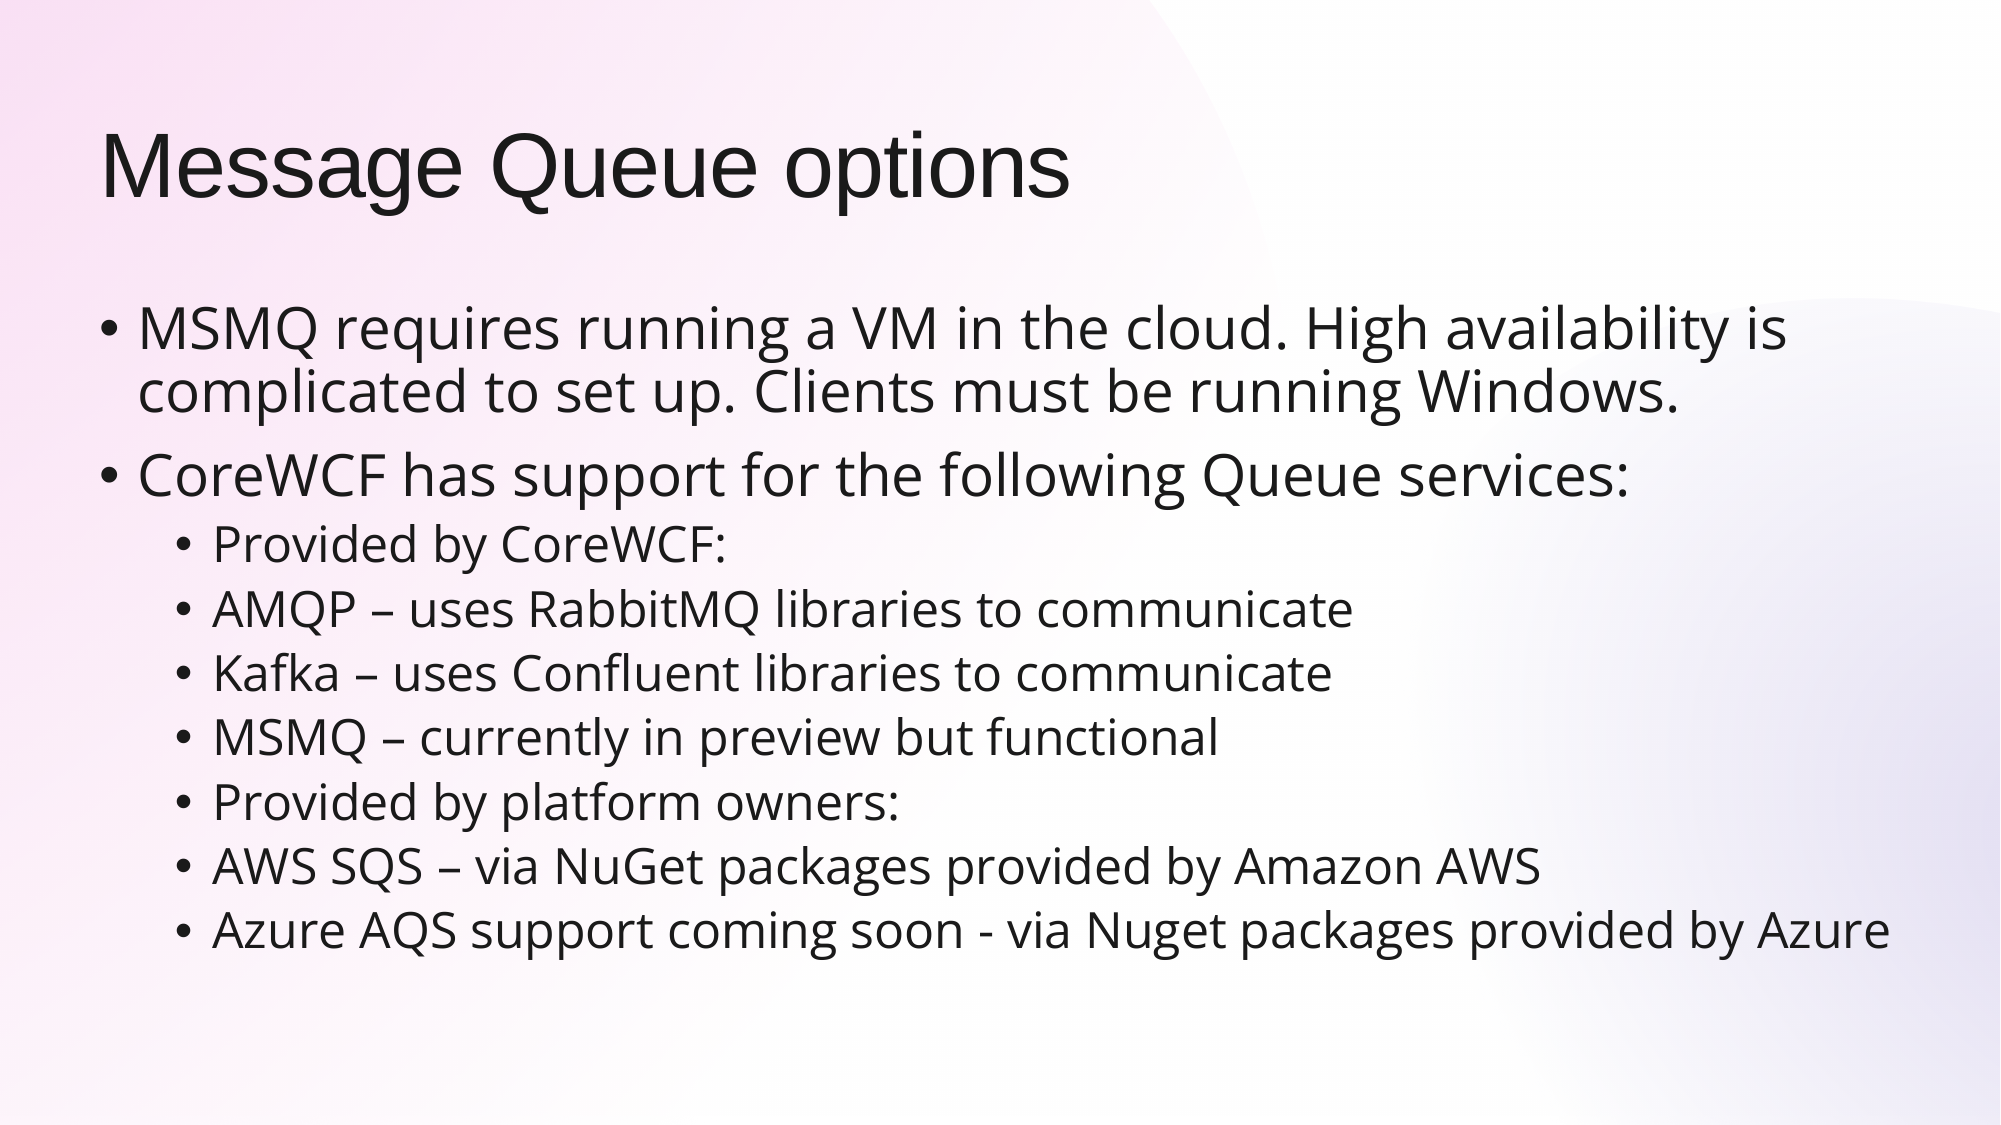

# Message Queue options
MSMQ requires running a VM in the cloud. High availability is complicated to set up. Clients must be running Windows.
CoreWCF has support for the following Queue services:
Provided by CoreWCF:
AMQP – uses RabbitMQ libraries to communicate
Kafka – uses Confluent libraries to communicate
MSMQ – currently in preview but functional
Provided by platform owners:
AWS SQS – via NuGet packages provided by Amazon AWS
Azure AQS support coming soon - via Nuget packages provided by Azure